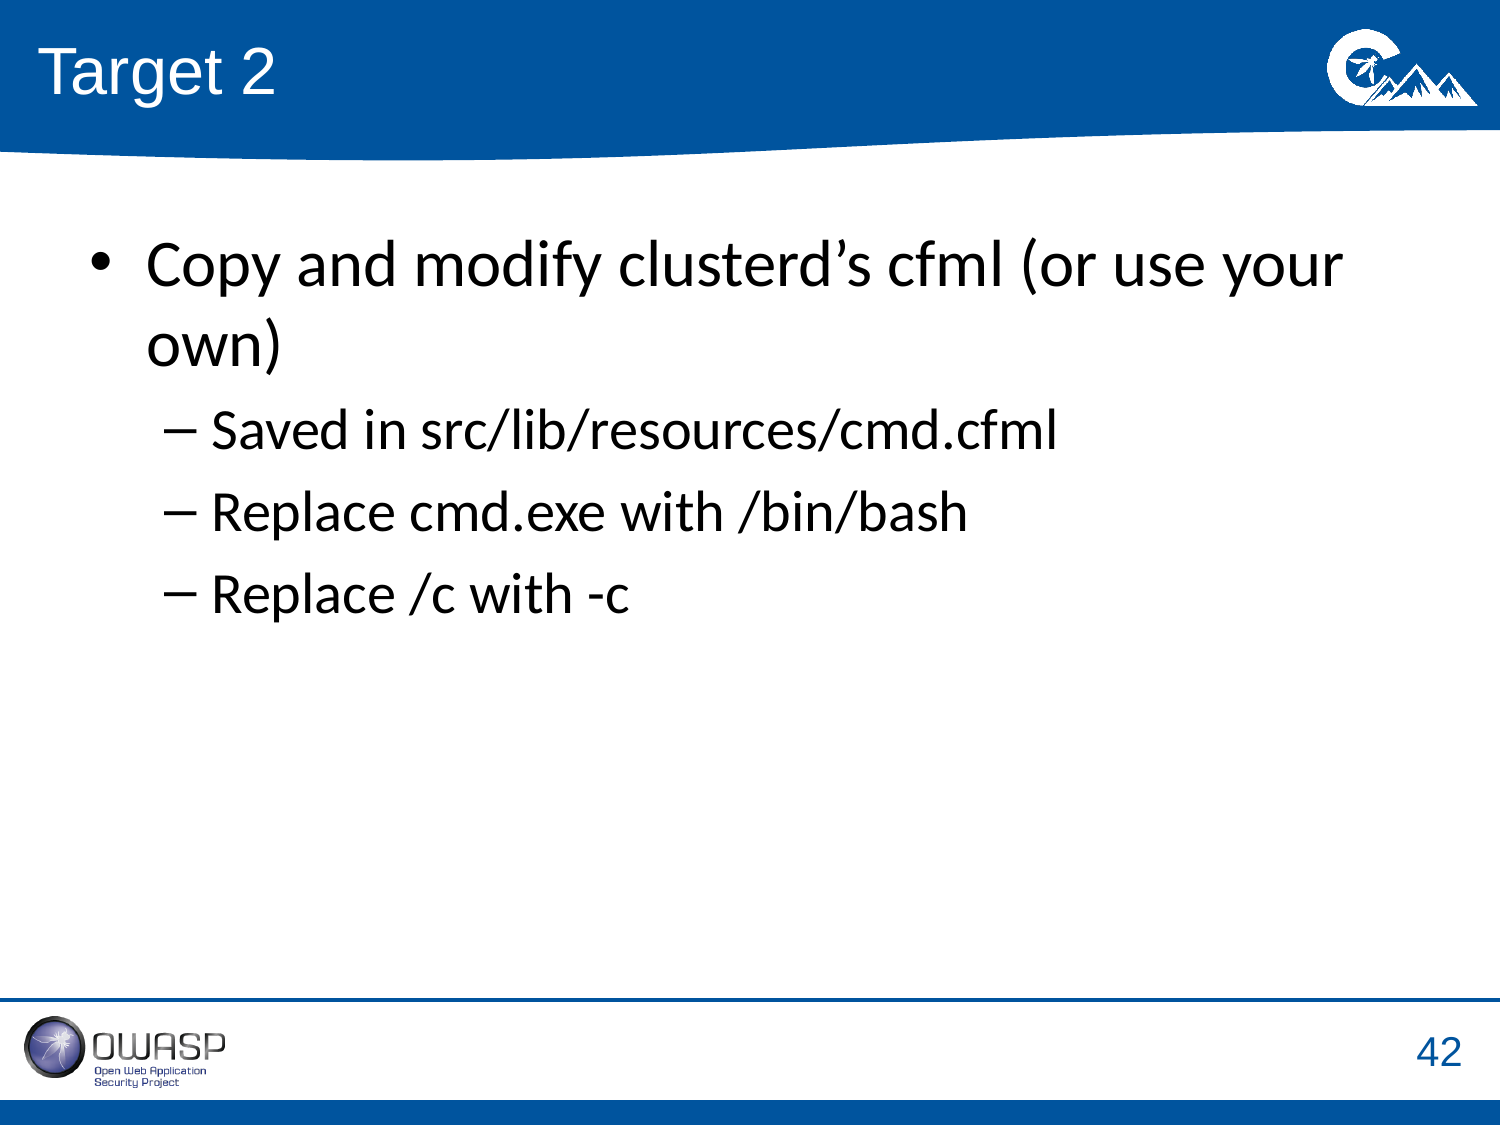

# Target 2
Copy and modify clusterd’s cfml (or use your own)
Saved in src/lib/resources/cmd.cfml
Replace cmd.exe with /bin/bash
Replace /c with -c